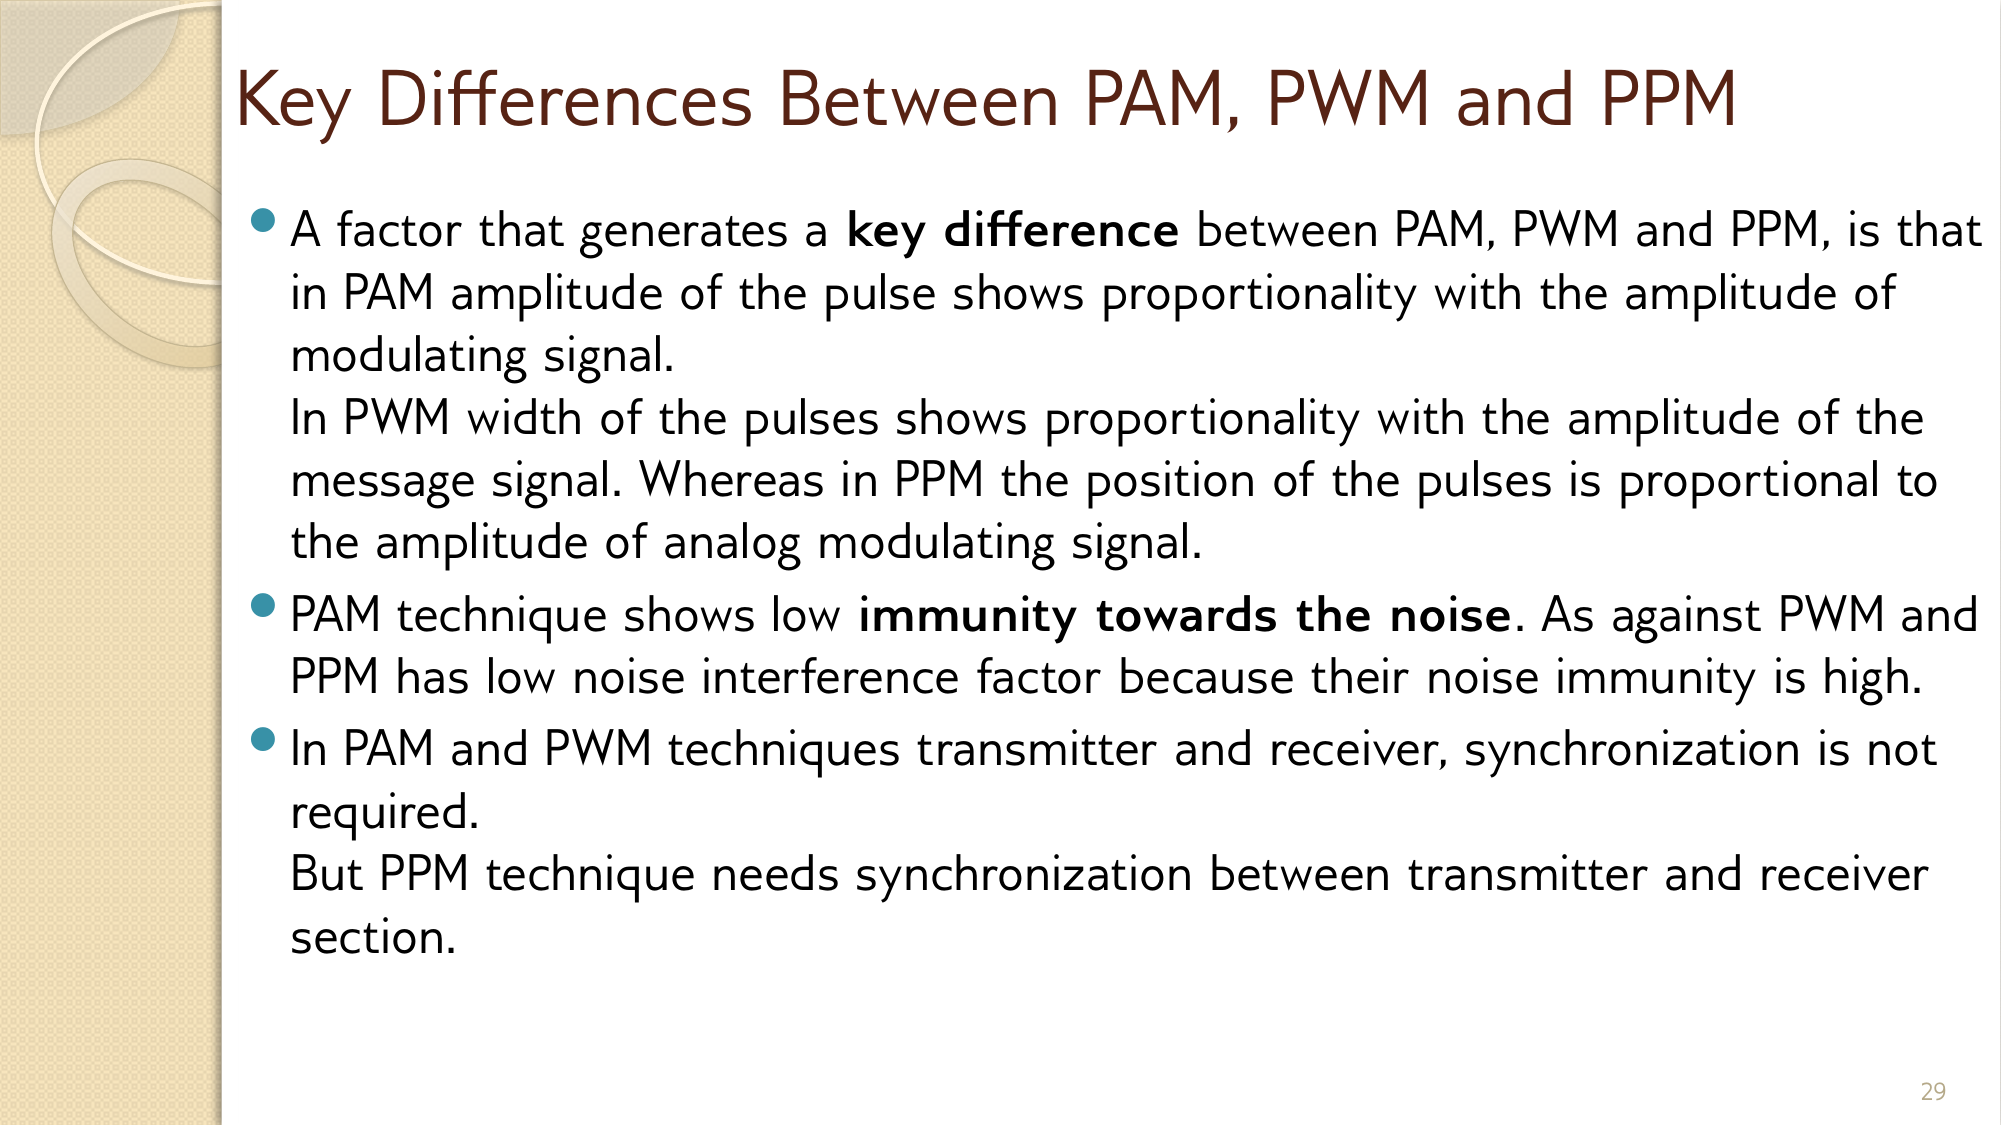

# Key Differences Between PAM, PWM and PPM
A factor that generates a key difference between PAM, PWM and PPM, is that in PAM amplitude of the pulse shows proportionality with the amplitude of modulating signal.
In PWM width of the pulses shows proportionality with the amplitude of the message signal. Whereas in PPM the position of the pulses is proportional to the amplitude of analog modulating signal.
PAM technique shows low immunity towards the noise. As against PWM and PPM has low noise interference factor because their noise immunity is high.
In PAM and PWM techniques transmitter and receiver, synchronization is not required.
But PPM technique needs synchronization between transmitter and receiver section.

29